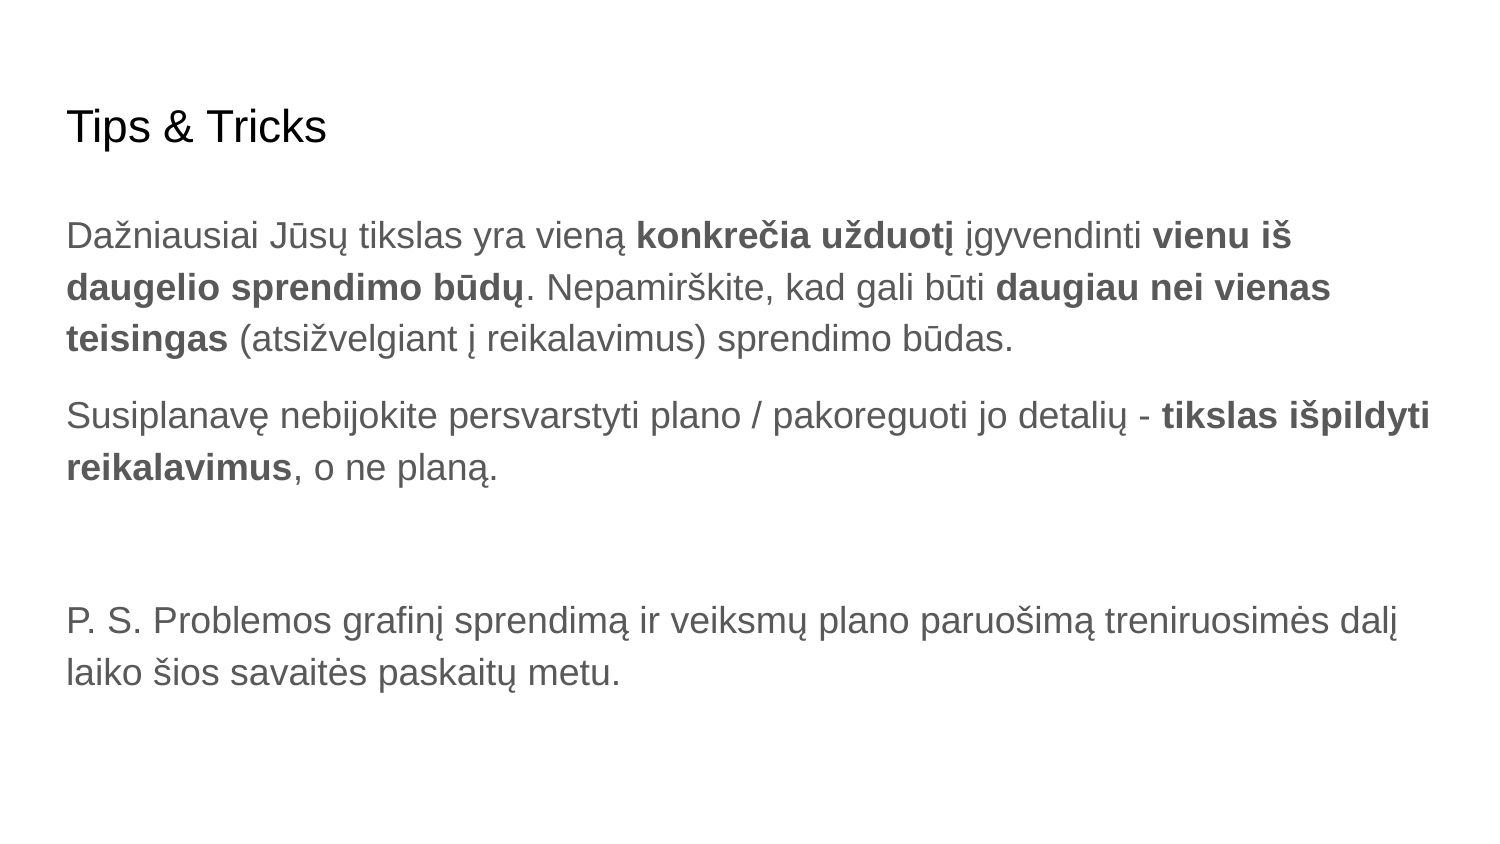

# Tips & Tricks
Dažniausiai Jūsų tikslas yra vieną konkrečia užduotį įgyvendinti vienu iš daugelio sprendimo būdų. Nepamirškite, kad gali būti daugiau nei vienas teisingas (atsižvelgiant į reikalavimus) sprendimo būdas.
Susiplanavę nebijokite persvarstyti plano / pakoreguoti jo detalių - tikslas išpildyti reikalavimus, o ne planą.

P. S. Problemos grafinį sprendimą ir veiksmų plano paruošimą treniruosimės dalį laiko šios savaitės paskaitų metu.